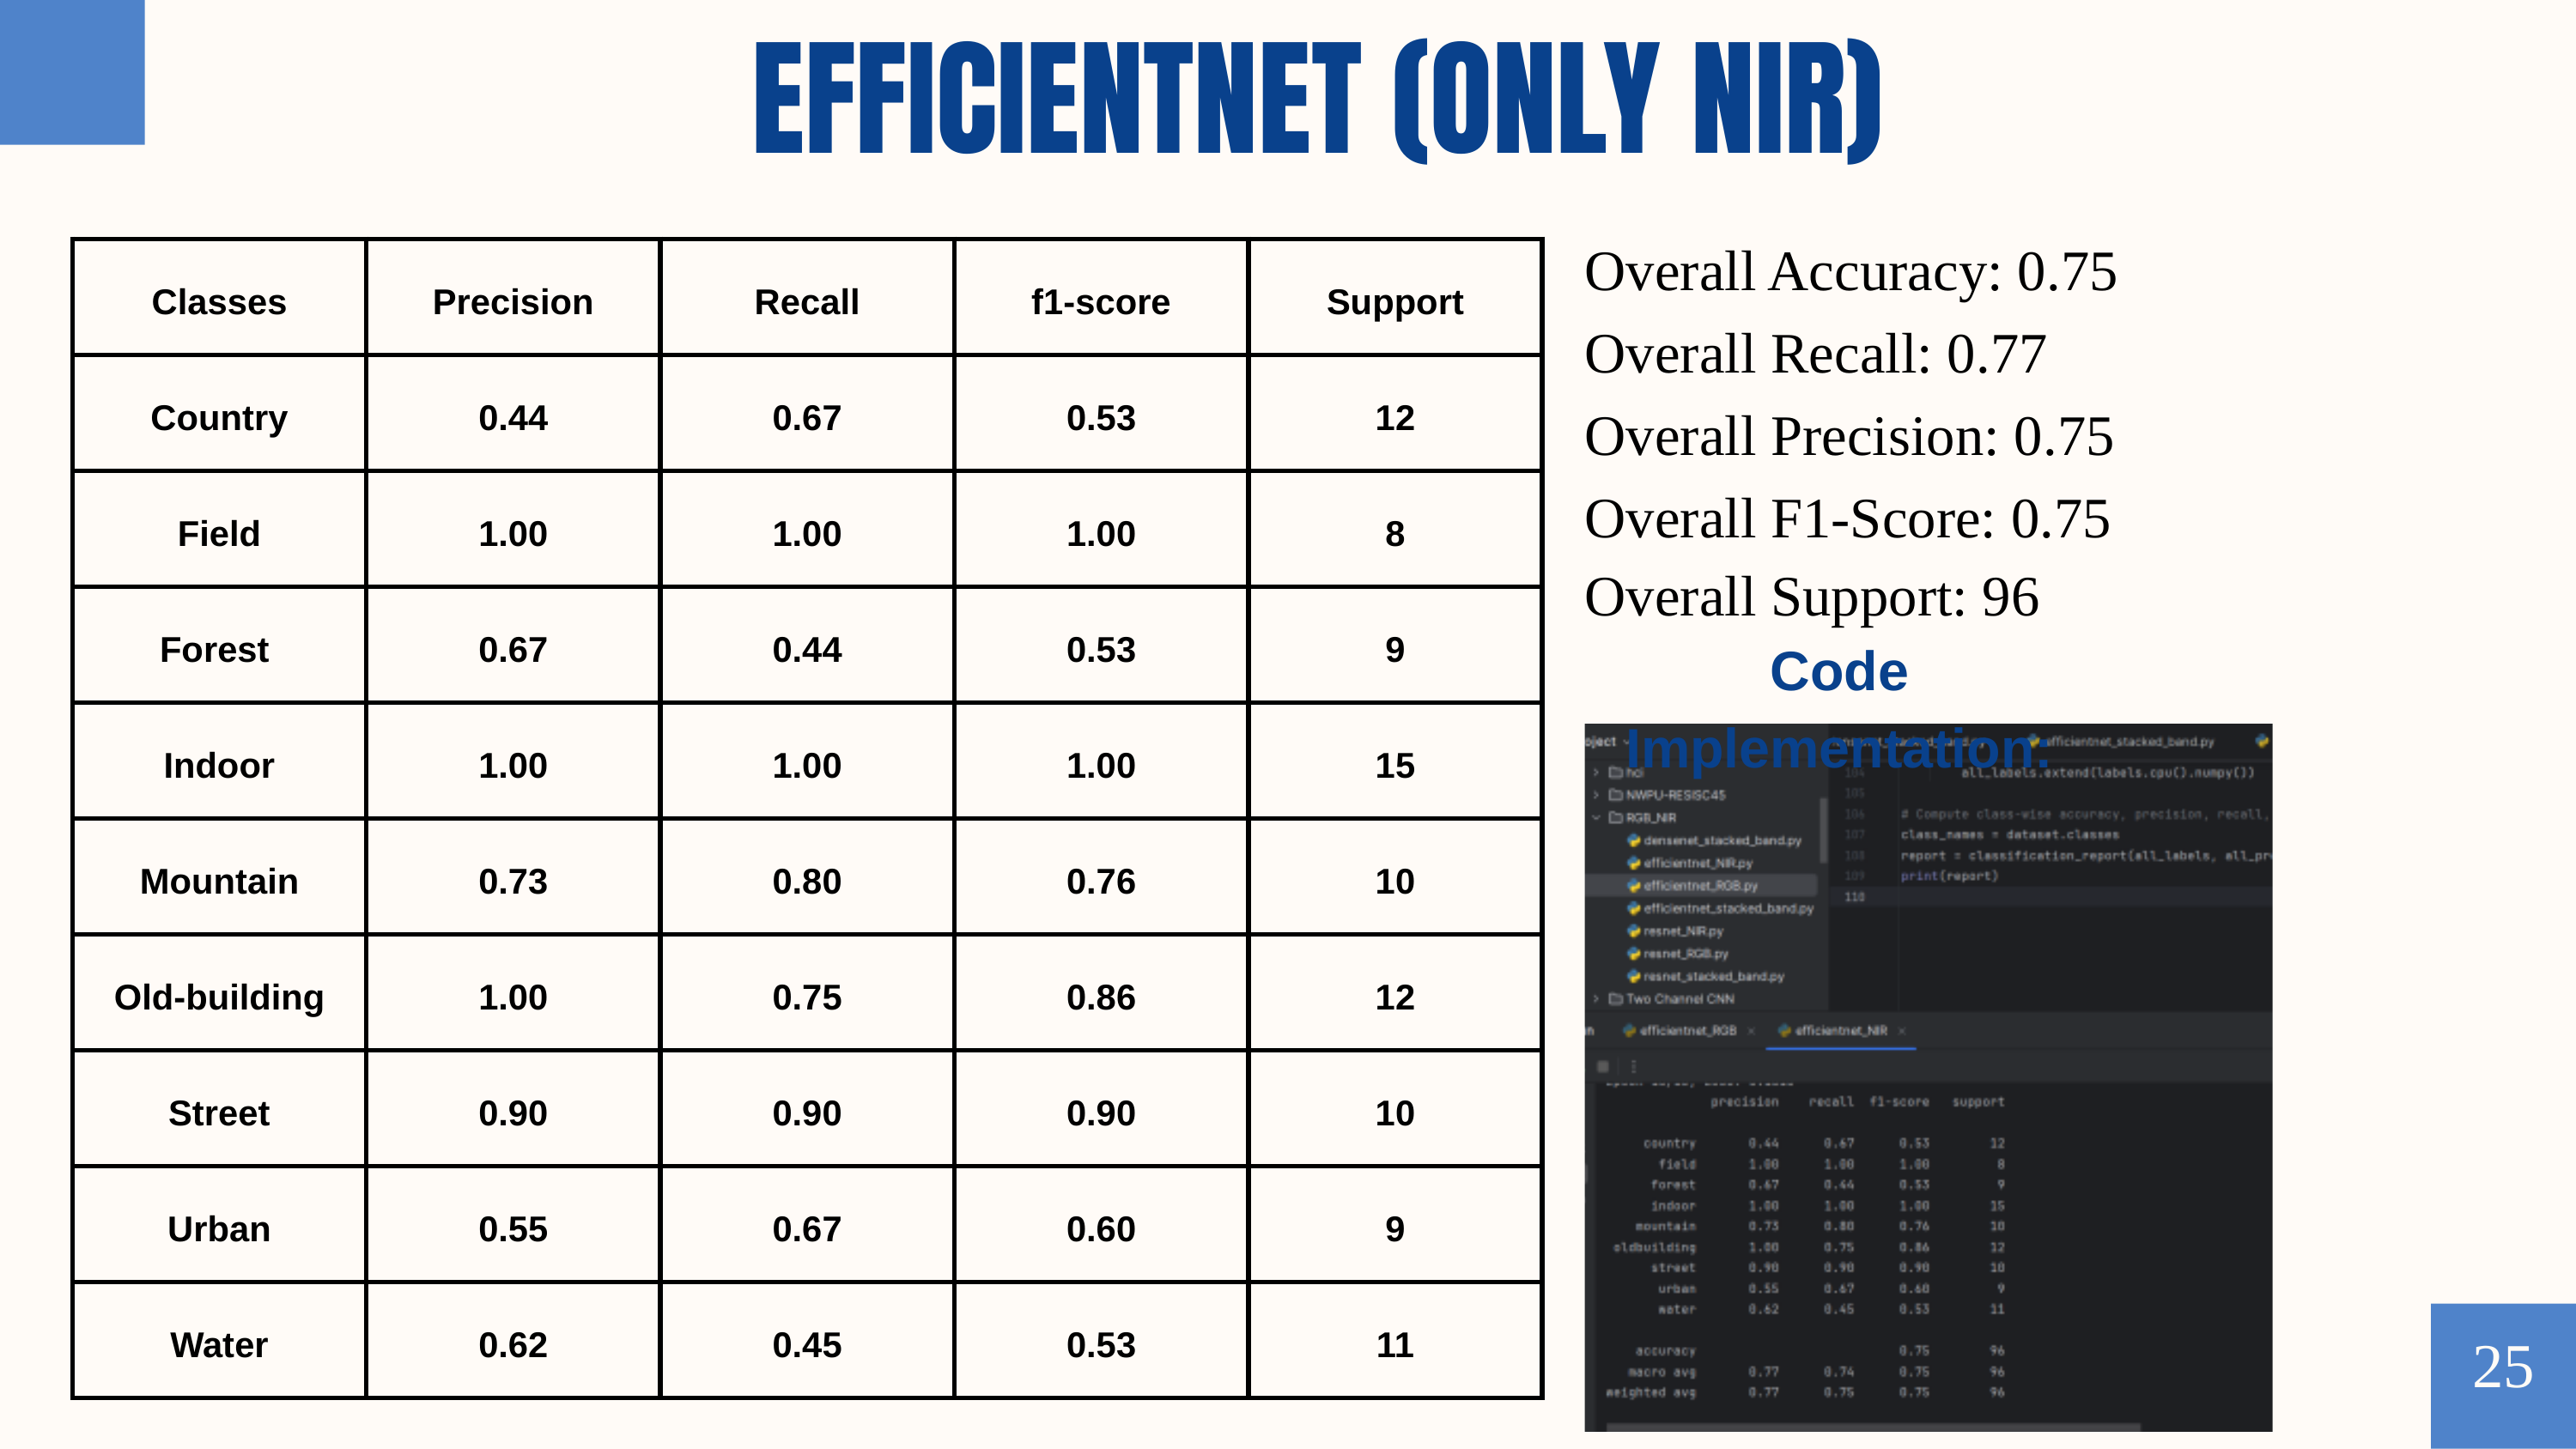

EFFICIENTNET (ONLY NIR)
Overall Accuracy: 0.75
| Classes | Precision | Recall | f1-score | Support |
| --- | --- | --- | --- | --- |
| Country | 0.44 | 0.67 | 0.53 | 12 |
| Field | 1.00 | 1.00 | 1.00 | 8 |
| Forest | 0.67 | 0.44 | 0.53 | 9 |
| Indoor | 1.00 | 1.00 | 1.00 | 15 |
| Mountain | 0.73 | 0.80 | 0.76 | 10 |
| Old-building | 1.00 | 0.75 | 0.86 | 12 |
| Street | 0.90 | 0.90 | 0.90 | 10 |
| Urban | 0.55 | 0.67 | 0.60 | 9 |
| Water | 0.62 | 0.45 | 0.53 | 11 |
Overall Recall: 0.77
Overall Precision: 0.75
Overall F1-Score: 0.75
Overall Support: 96
Code Implementation:

25